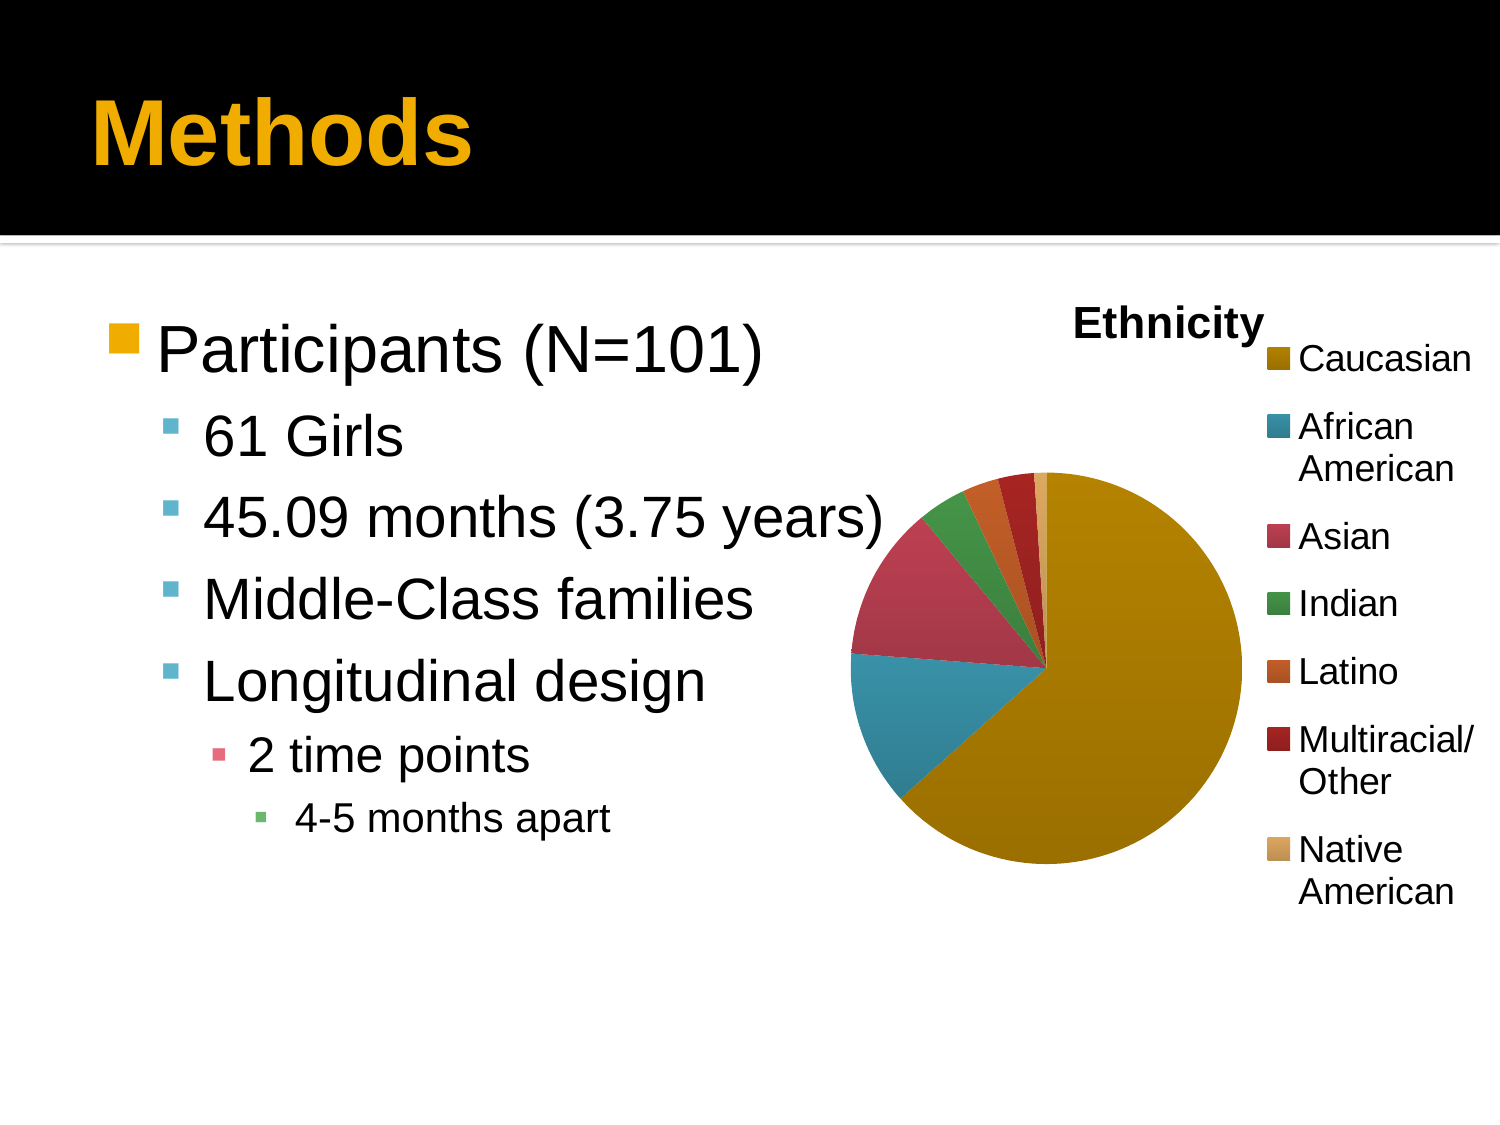

# Methods

### Chart:

| Category | Ethnicity |
|---|---|
| Caucasian | 63.4 |
| African American | 12.8 |
| Asian | 12.8 |
| Indian | 4.0 |
| Latino | 3.0 |
| Multiracial/Other | 3.0 |
| Native American | 1.0 |
Participants (N=101)
61 Girls
45.09 months (3.75 years)
Middle-Class families
Longitudinal design
2 time points
 4-5 months apart